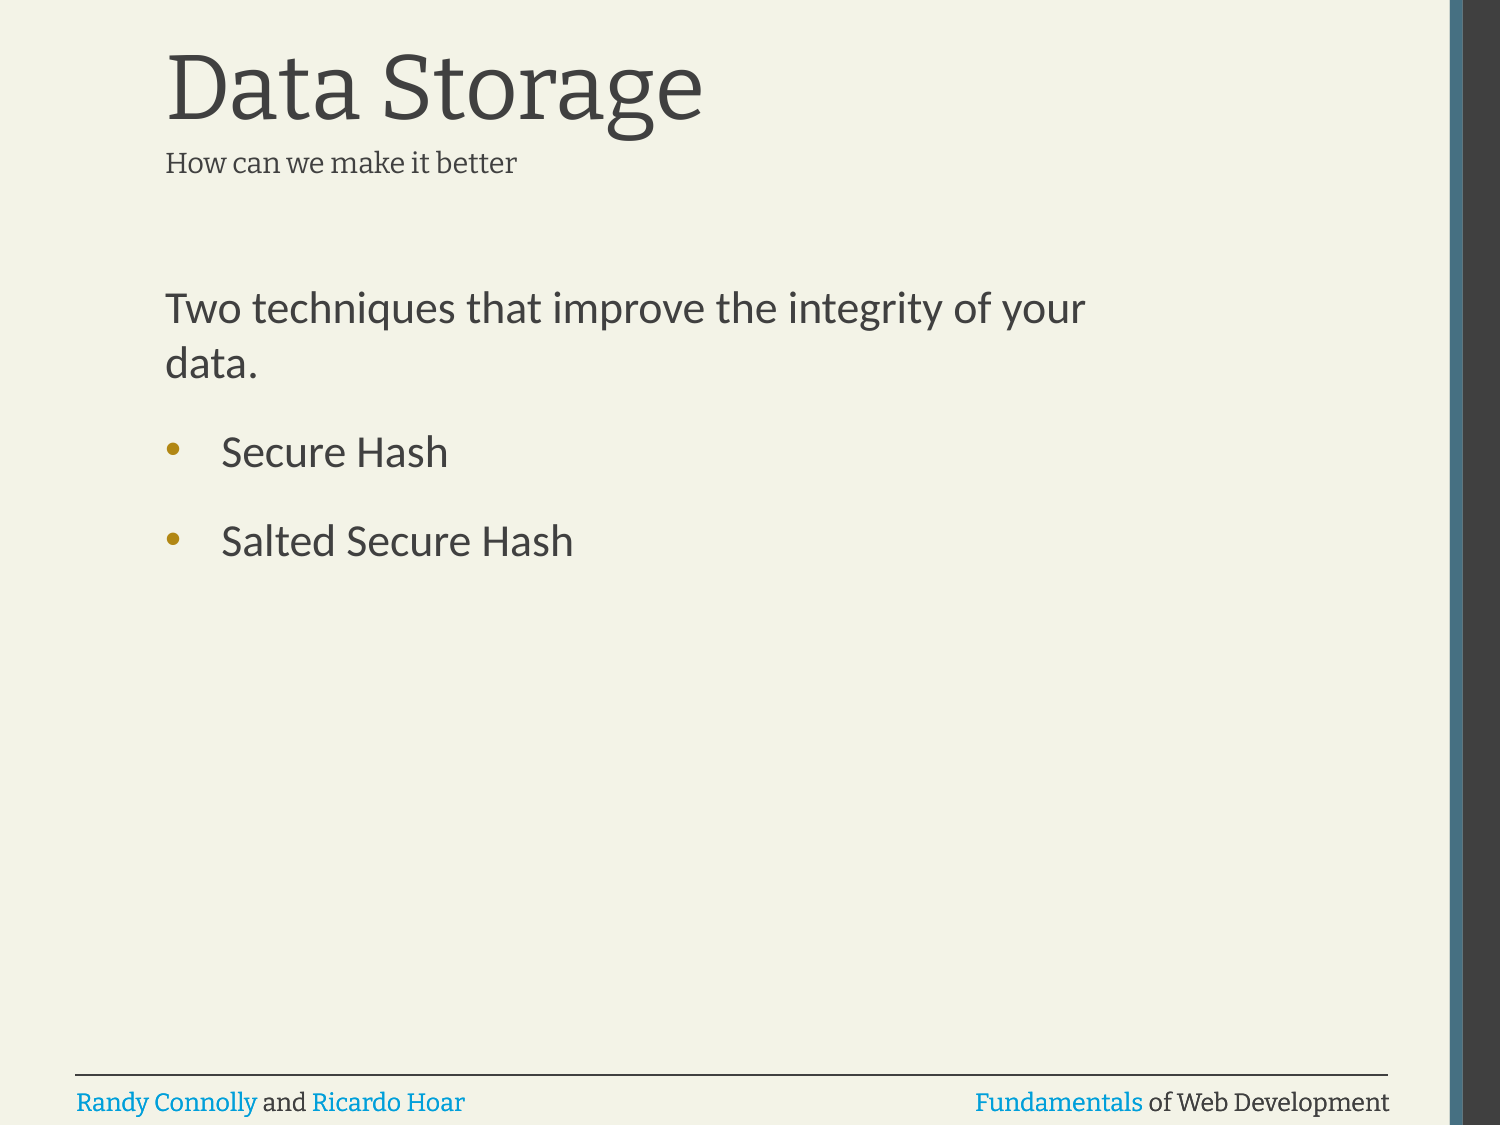

# Data Storage
How can we make it better
Two techniques that improve the integrity of your data.
Secure Hash
Salted Secure Hash